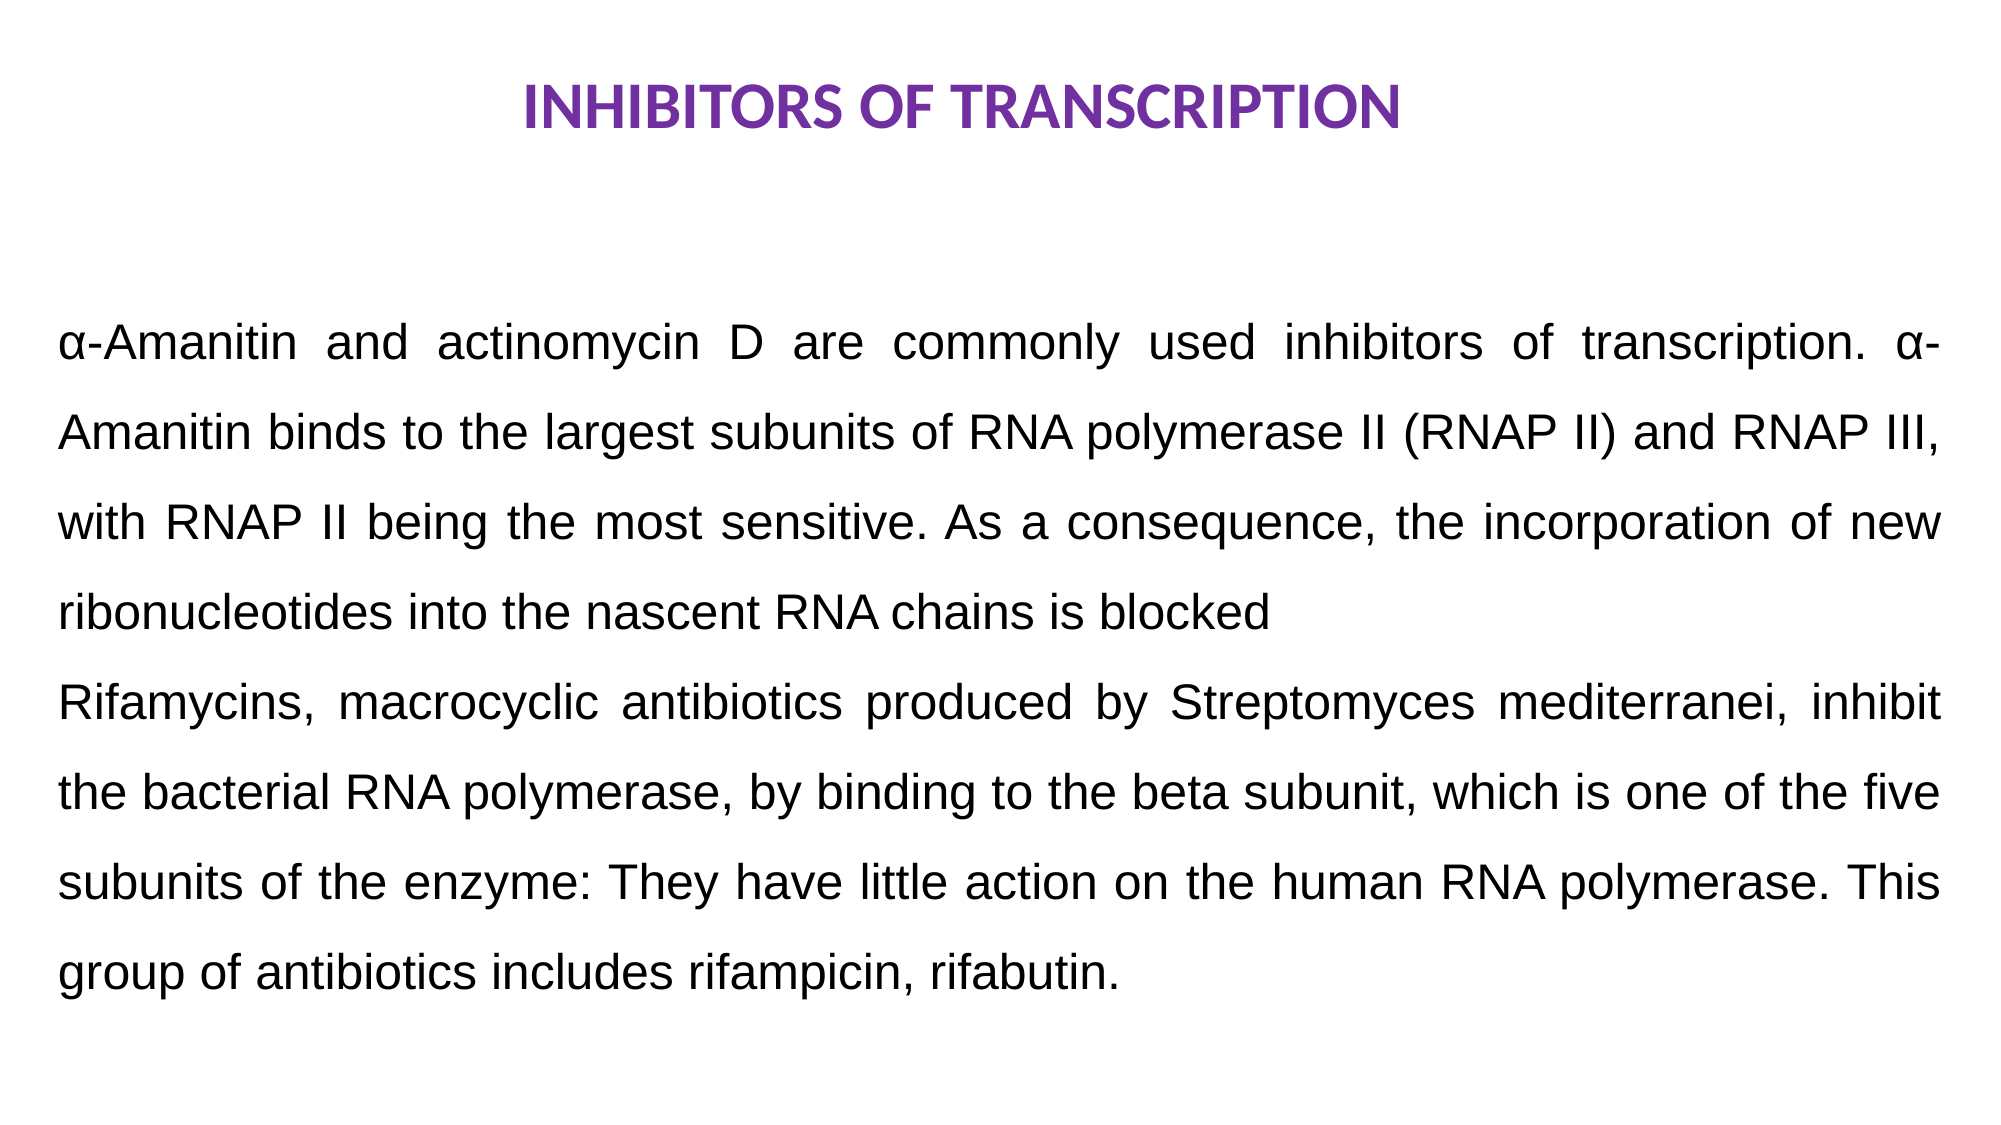

INHIBITORS OF TRANSCRIPTION
α-Amanitin and actinomycin D are commonly used inhibitors of transcription. α-Amanitin binds to the largest subunits of RNA polymerase II (RNAP II) and RNAP III, with RNAP II being the most sensitive. As a consequence, the incorporation of new ribonucleotides into the nascent RNA chains is blocked
Rifamycins, macrocyclic antibiotics produced by Streptomyces mediterranei, inhibit the bacterial RNA polymerase, by binding to the beta subunit, which is one of the five subunits of the enzyme: They have little action on the human RNA polymerase. This group of antibiotics includes rifampicin, rifabutin.